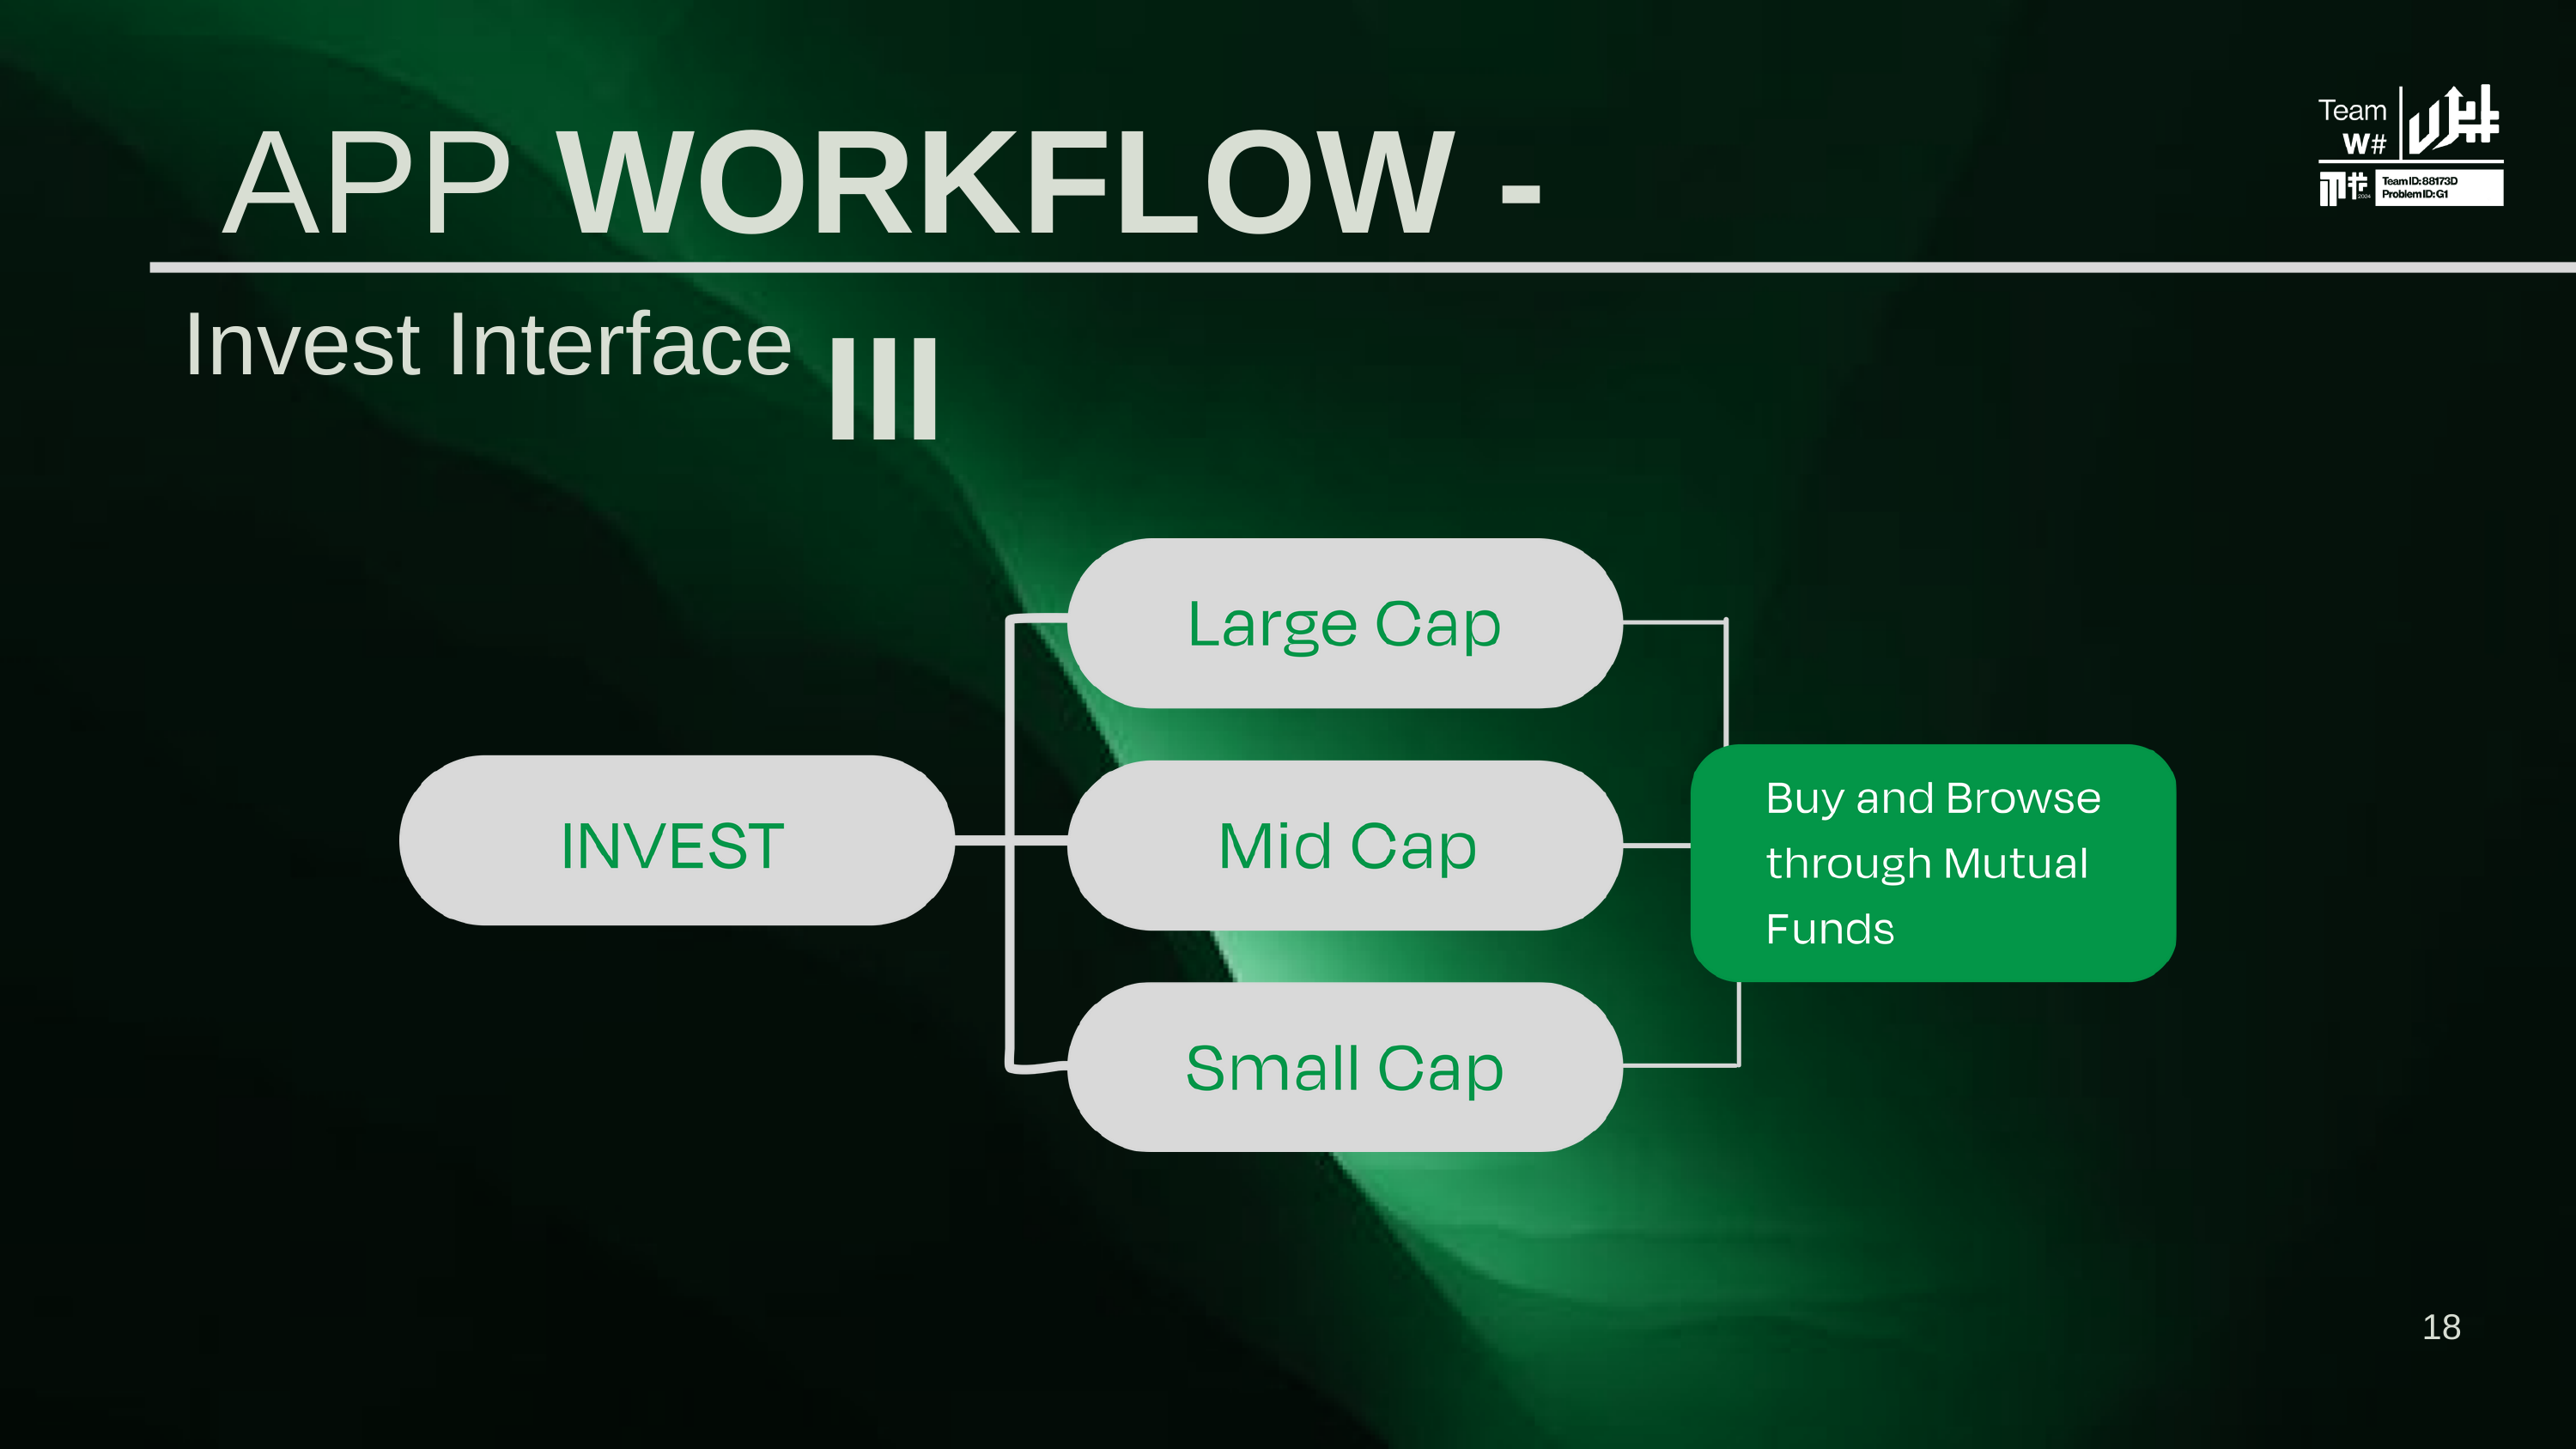

APP WORKFLOW - III
Invest Interface

18